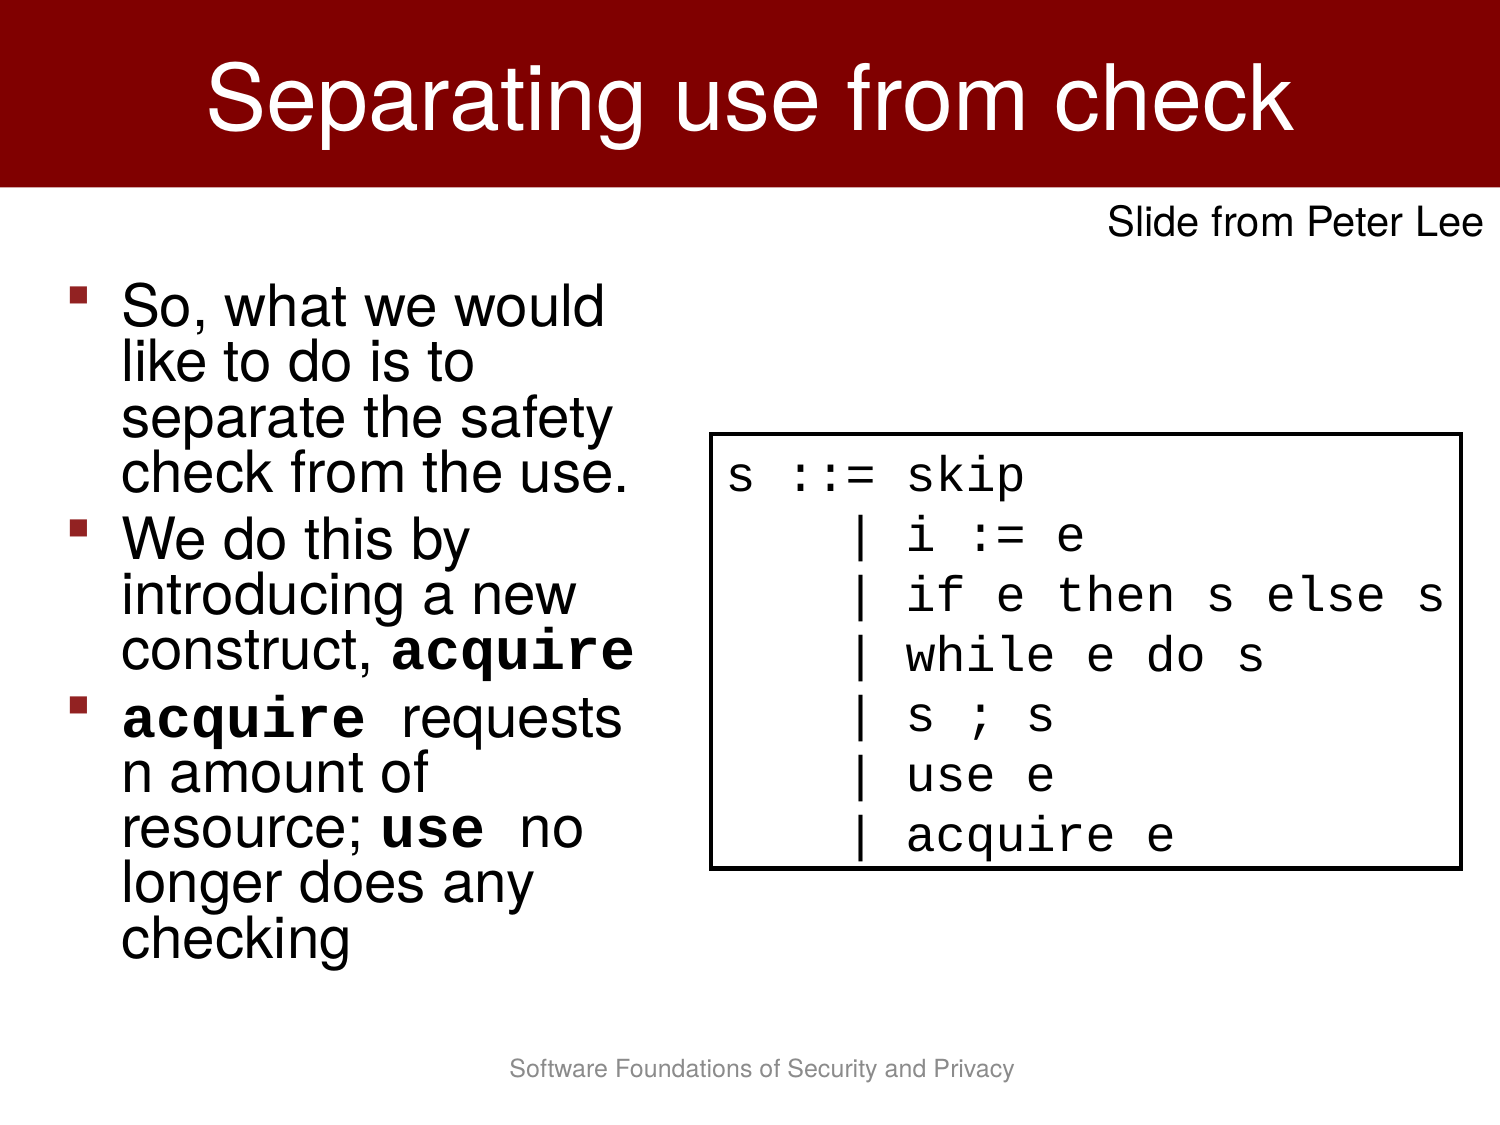

# Separating use from check
Slide from Peter Lee
So, what we would like to do is to separate the safety check from the use.
We do this by introducing a new construct, acquire
acquire requests n amount of resource; use no longer does any checking
s ::= skip
    | i := e
    | if e then s else s
    | while e do s
    | s ; s
    | use e
    | acquire e